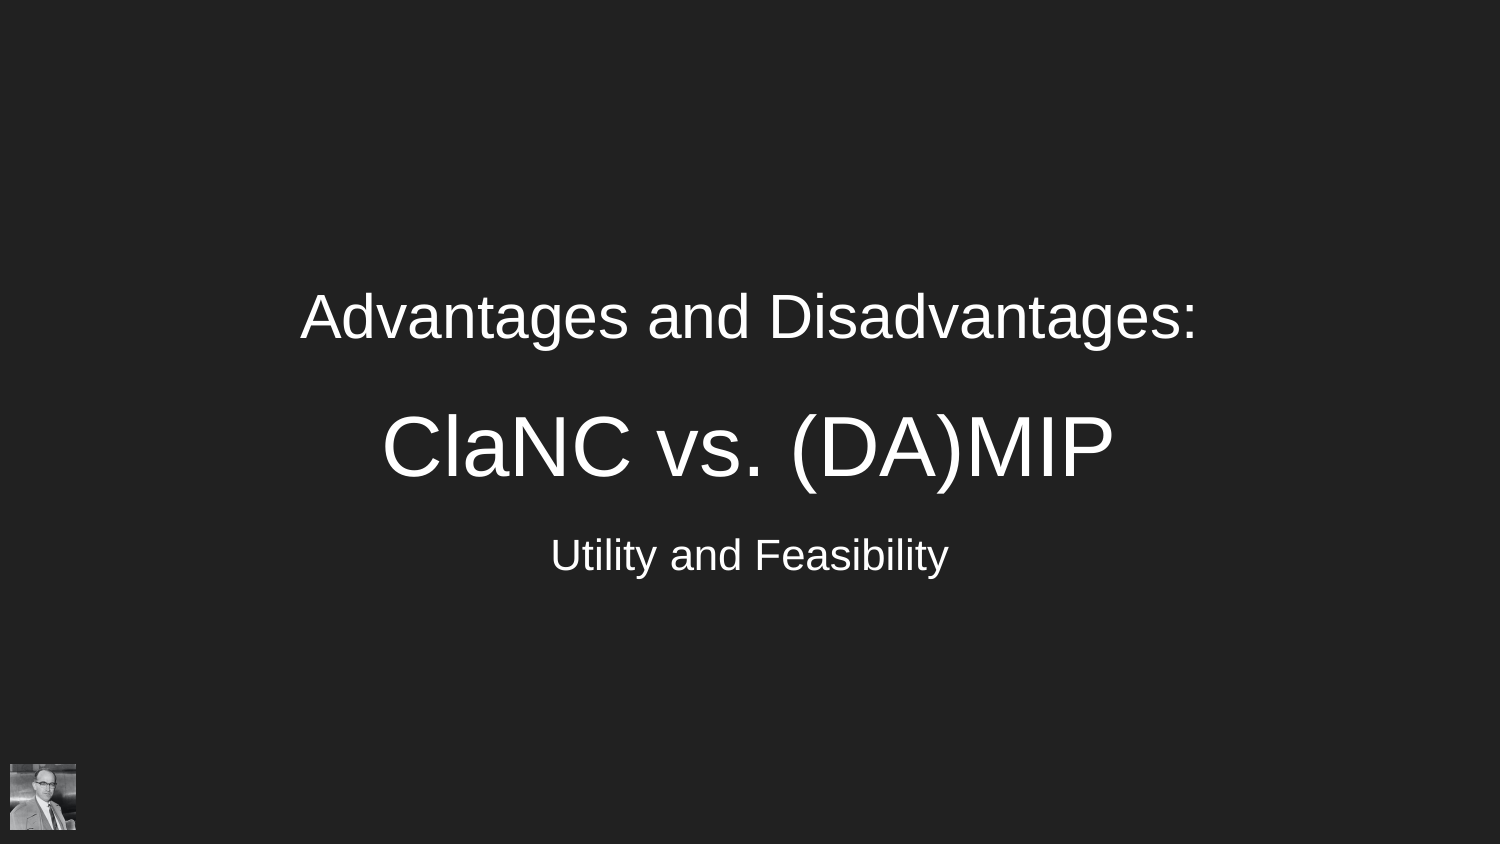

Advantages and Disadvantages:
ClaNC vs. (DA)MIP
Utility and Feasibility